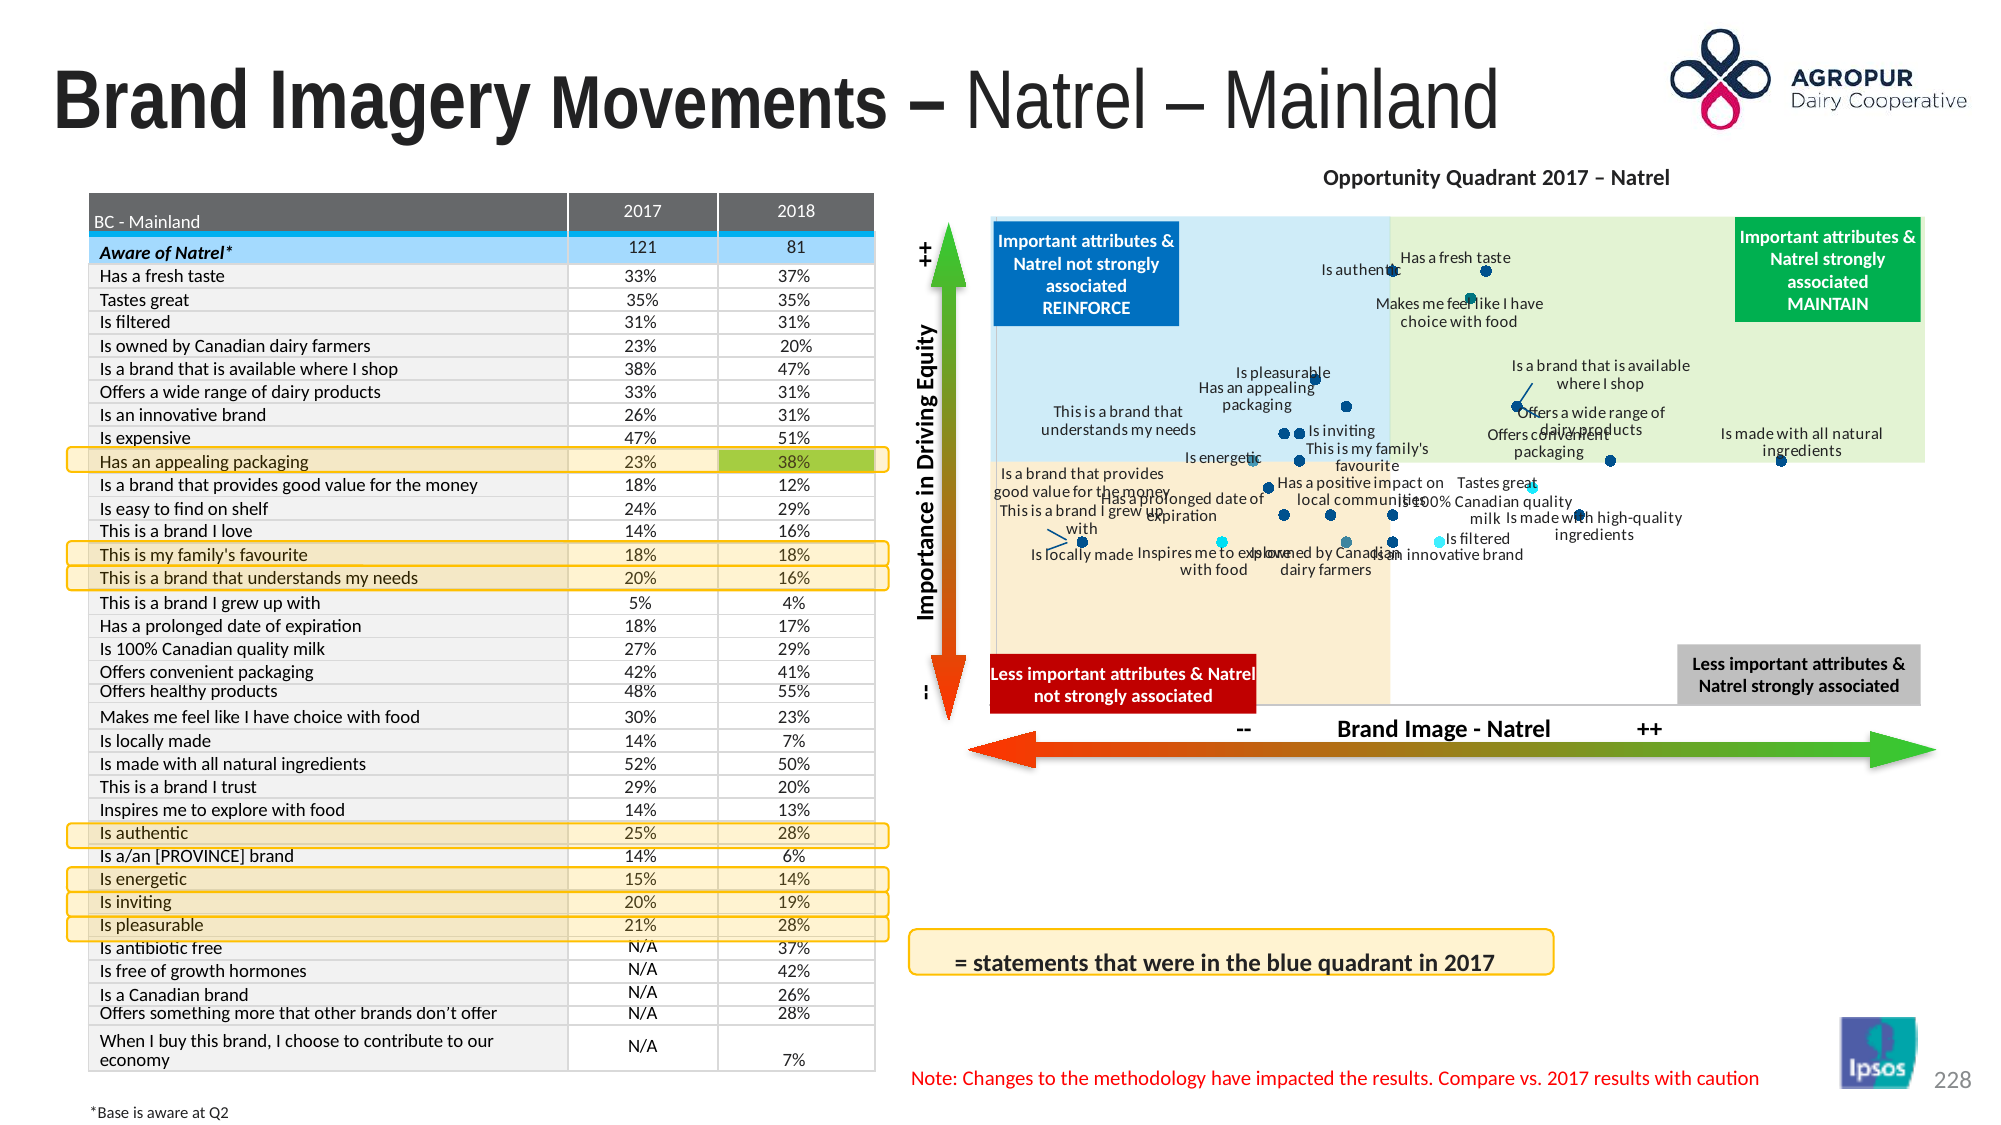

# Brand Imagery Movements – Natrel – Mainland
Opportunity Quadrant 2017 – Natrel
| BC - Mainland | 2017 | 2018 |
| --- | --- | --- |
| Aware of Natrel\* | 121 | 81 |
| Has a fresh taste | 33% | 37% |
| Tastes great | 35% | 35% |
| Is filtered | 31% | 31% |
| Is owned by Canadian dairy farmers | 23% | 20% |
| Is a brand that is available where I shop | 38% | 47% |
| Offers a wide range of dairy products | 33% | 31% |
| Is an innovative brand | 26% | 31% |
| Is expensive | 47% | 51% |
| Has an appealing packaging | 23% | 38% |
| Is a brand that provides good value for the money | 18% | 12% |
| Is easy to find on shelf | 24% | 29% |
| This is a brand I love | 14% | 16% |
| This is my family's favourite | 18% | 18% |
| This is a brand that understands my needs | 20% | 16% |
| This is a brand I grew up with | 5% | 4% |
| Has a prolonged date of expiration | 18% | 17% |
| Is 100% Canadian quality milk | 27% | 29% |
| Offers convenient packaging | 42% | 41% |
| Offers healthy products | 48% | 55% |
| Makes me feel like I have choice with food | 30% | 23% |
| Is locally made | 14% | 7% |
| Is made with all natural ingredients | 52% | 50% |
| This is a brand I trust | 29% | 20% |
| Inspires me to explore with food | 14% | 13% |
| Is authentic | 25% | 28% |
| Is a/an [PROVINCE] brand | 14% | 6% |
| Is energetic | 15% | 14% |
| Is inviting | 20% | 19% |
| Is pleasurable | 21% | 28% |
| Is antibiotic free | N/A | 37% |
| Is free of growth hormones | N/A | 42% |
| Is a Canadian brand | N/A | 26% |
| Offers something more that other brands don’t offer | N/A | 28% |
| When I buy this brand, I choose to contribute to our economy | N/A | 7% |

### Chart

| Category | Is authentic | Has a fresh taste | Makes me feel like I have choice with food | Is pleasurable | Is a brand that is available where I shop | Offers a wide range of dairy products | Has an appealing packaging | This is a brand that understands my needs | Is inviting | Is made with all natural ingredients | Offers convenient packaging | Is energetic | This is my family's favourite | Tastes great | Is a brand that provides good value for the money | Is made with high-quality ingredients | Has a positive impact on local communities | Is 100% Canadian quality milk | Has a prolonged date of expiration | Is locally made | Inspires me to explore with food | Is an innovative brand | Is owned by Canadian dairy farmers | This is a brand I grew up with | Is filtered |
|---|---|---|---|---|---|---|---|---|---|---|---|---|---|---|---|---|---|---|---|---|---|---|---|---|---|

Important attributes & Natrel strongly associated
MAINTAIN
Important attributes & Natrel not strongly associated
REINFORCE

--           Importance in Driving Equity          ++

Less important attributes & Natrel strongly associated
Less important attributes & Natrel not strongly associated

--               Brand Image - Natrel               ++

= statements that were in the blue quadrant in 2017
Note: Changes to the methodology have impacted the results. Compare vs. 2017 results with caution
*Base is aware at Q2